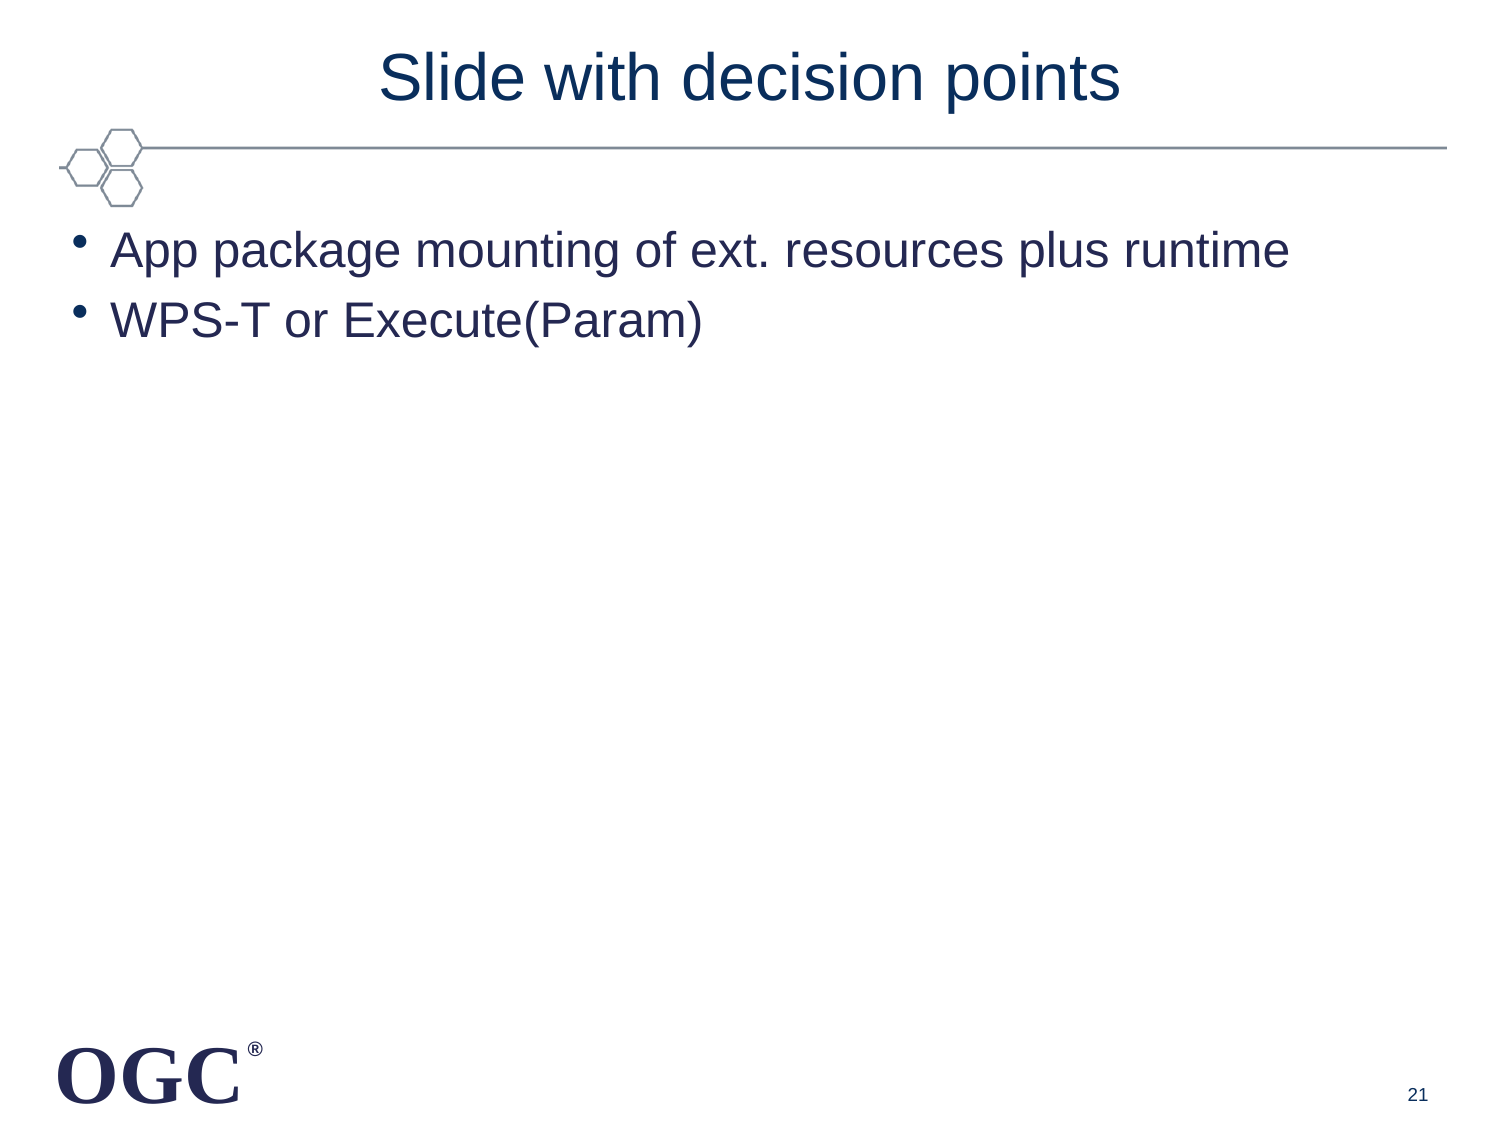

# Slide with decision points
App package mounting of ext. resources plus runtime
WPS-T or Execute(Param)

21